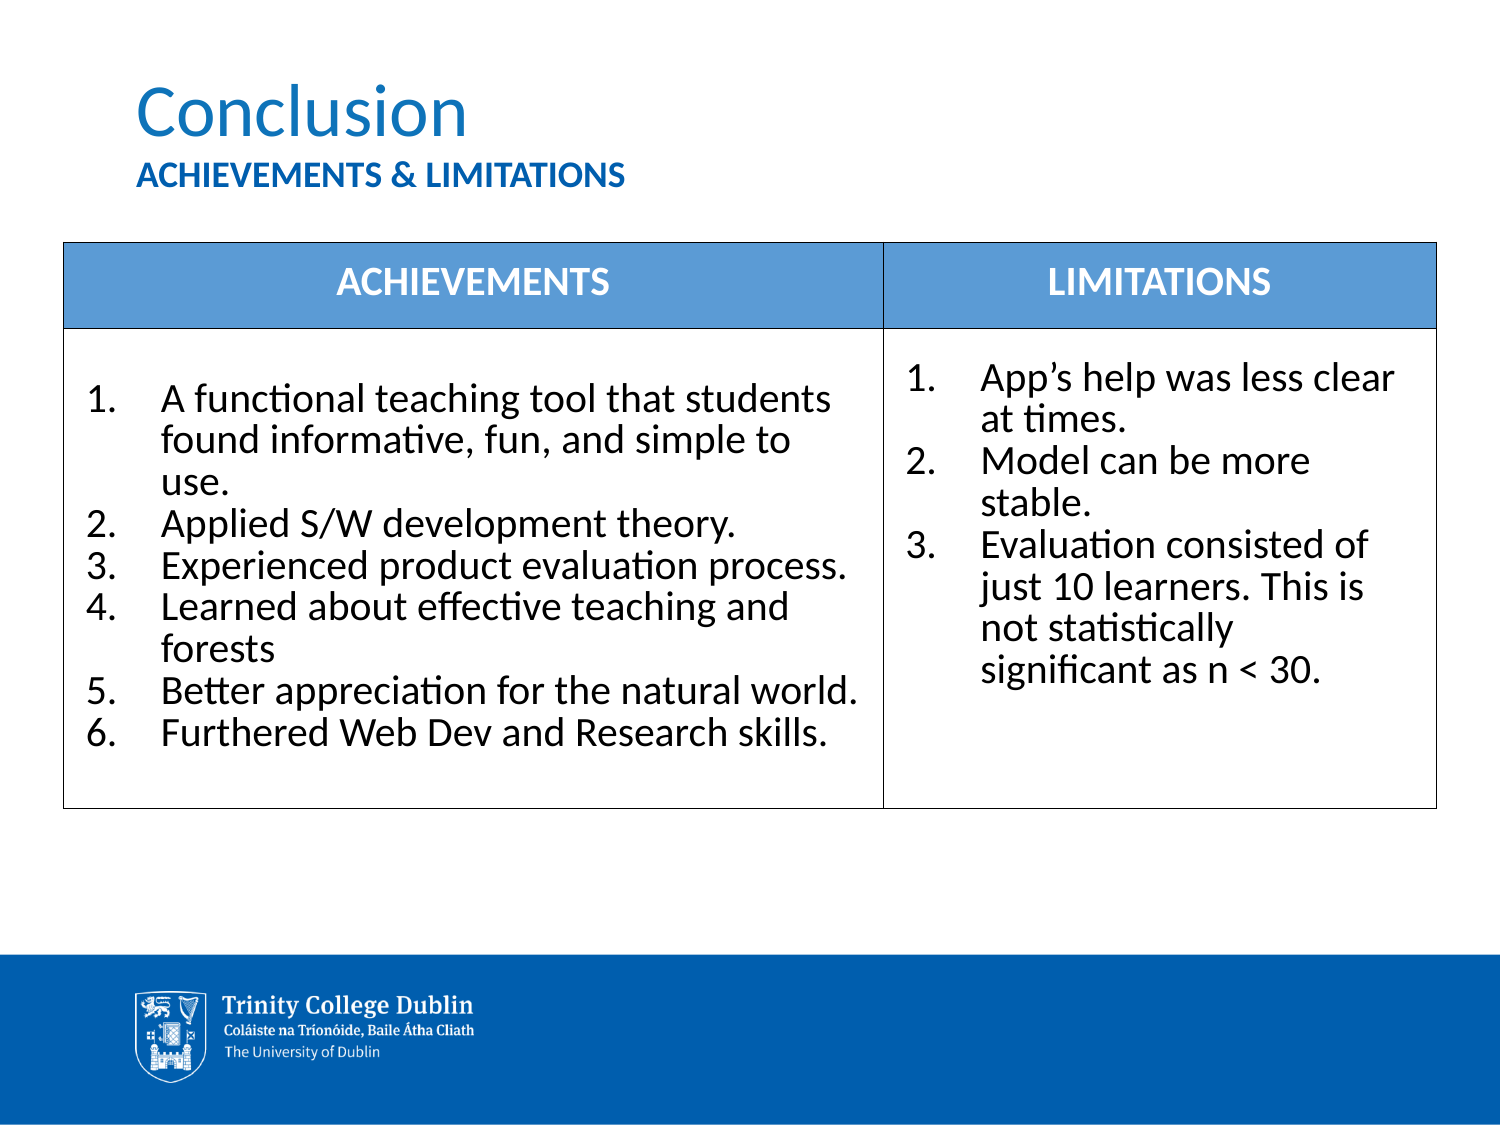

# Conclusion
ACHIEVEMENTS & LIMITATIONS
| ACHIEVEMENTS | LIMITATIONS |
| --- | --- |
| A functional teaching tool that students found informative, fun, and simple to use. Applied S/W development theory. Experienced product evaluation process. Learned about effective teaching and forests Better appreciation for the natural world. Furthered Web Dev and Research skills. | App’s help was less clear at times. Model can be more stable. Evaluation consisted of just 10 learners. This is not statistically significant as n < 30. |